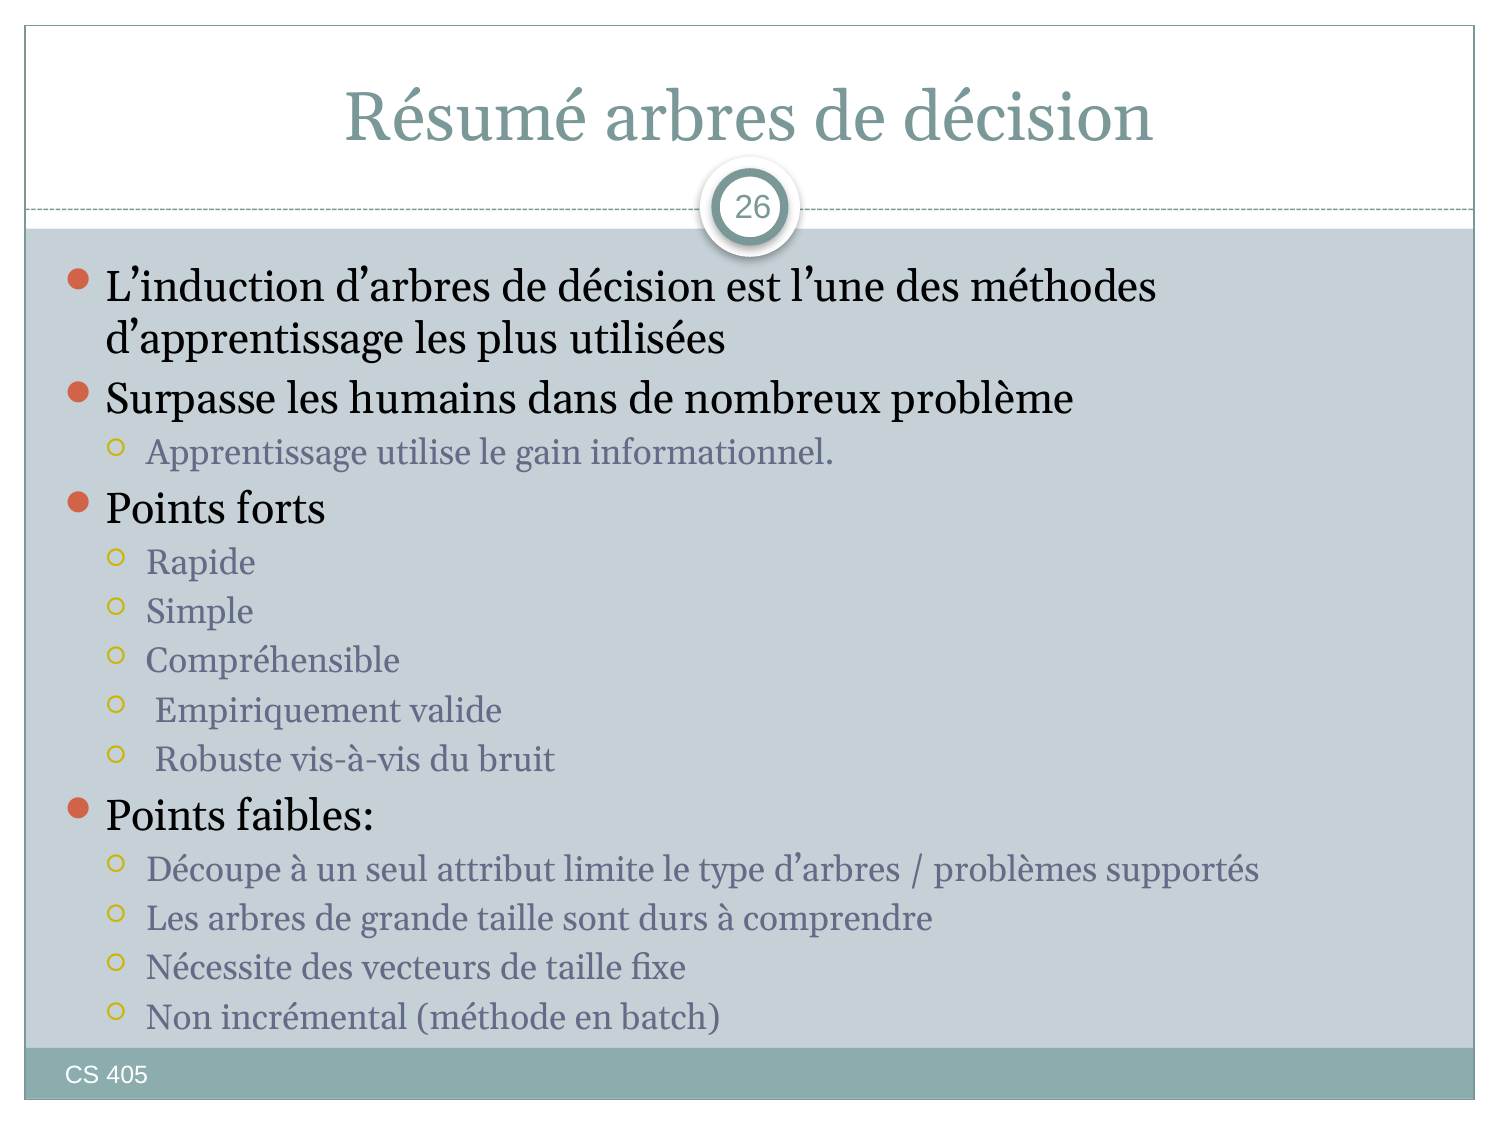

# Résumé arbres de décision
26
L’induction d’arbres de décision est l’une des méthodes d’apprentissage les plus utilisées
Surpasse les humains dans de nombreux problème
Apprentissage utilise le gain informationnel.
Points forts
Rapide
Simple
Compréhensible
 Empiriquement valide
 Robuste vis-à-vis du bruit
Points faibles:
Découpe à un seul attribut limite le type d’arbres / problèmes supportés
Les arbres de grande taille sont durs à comprendre
Nécessite des vecteurs de taille fixe
Non incrémental (méthode en batch)

CS 405